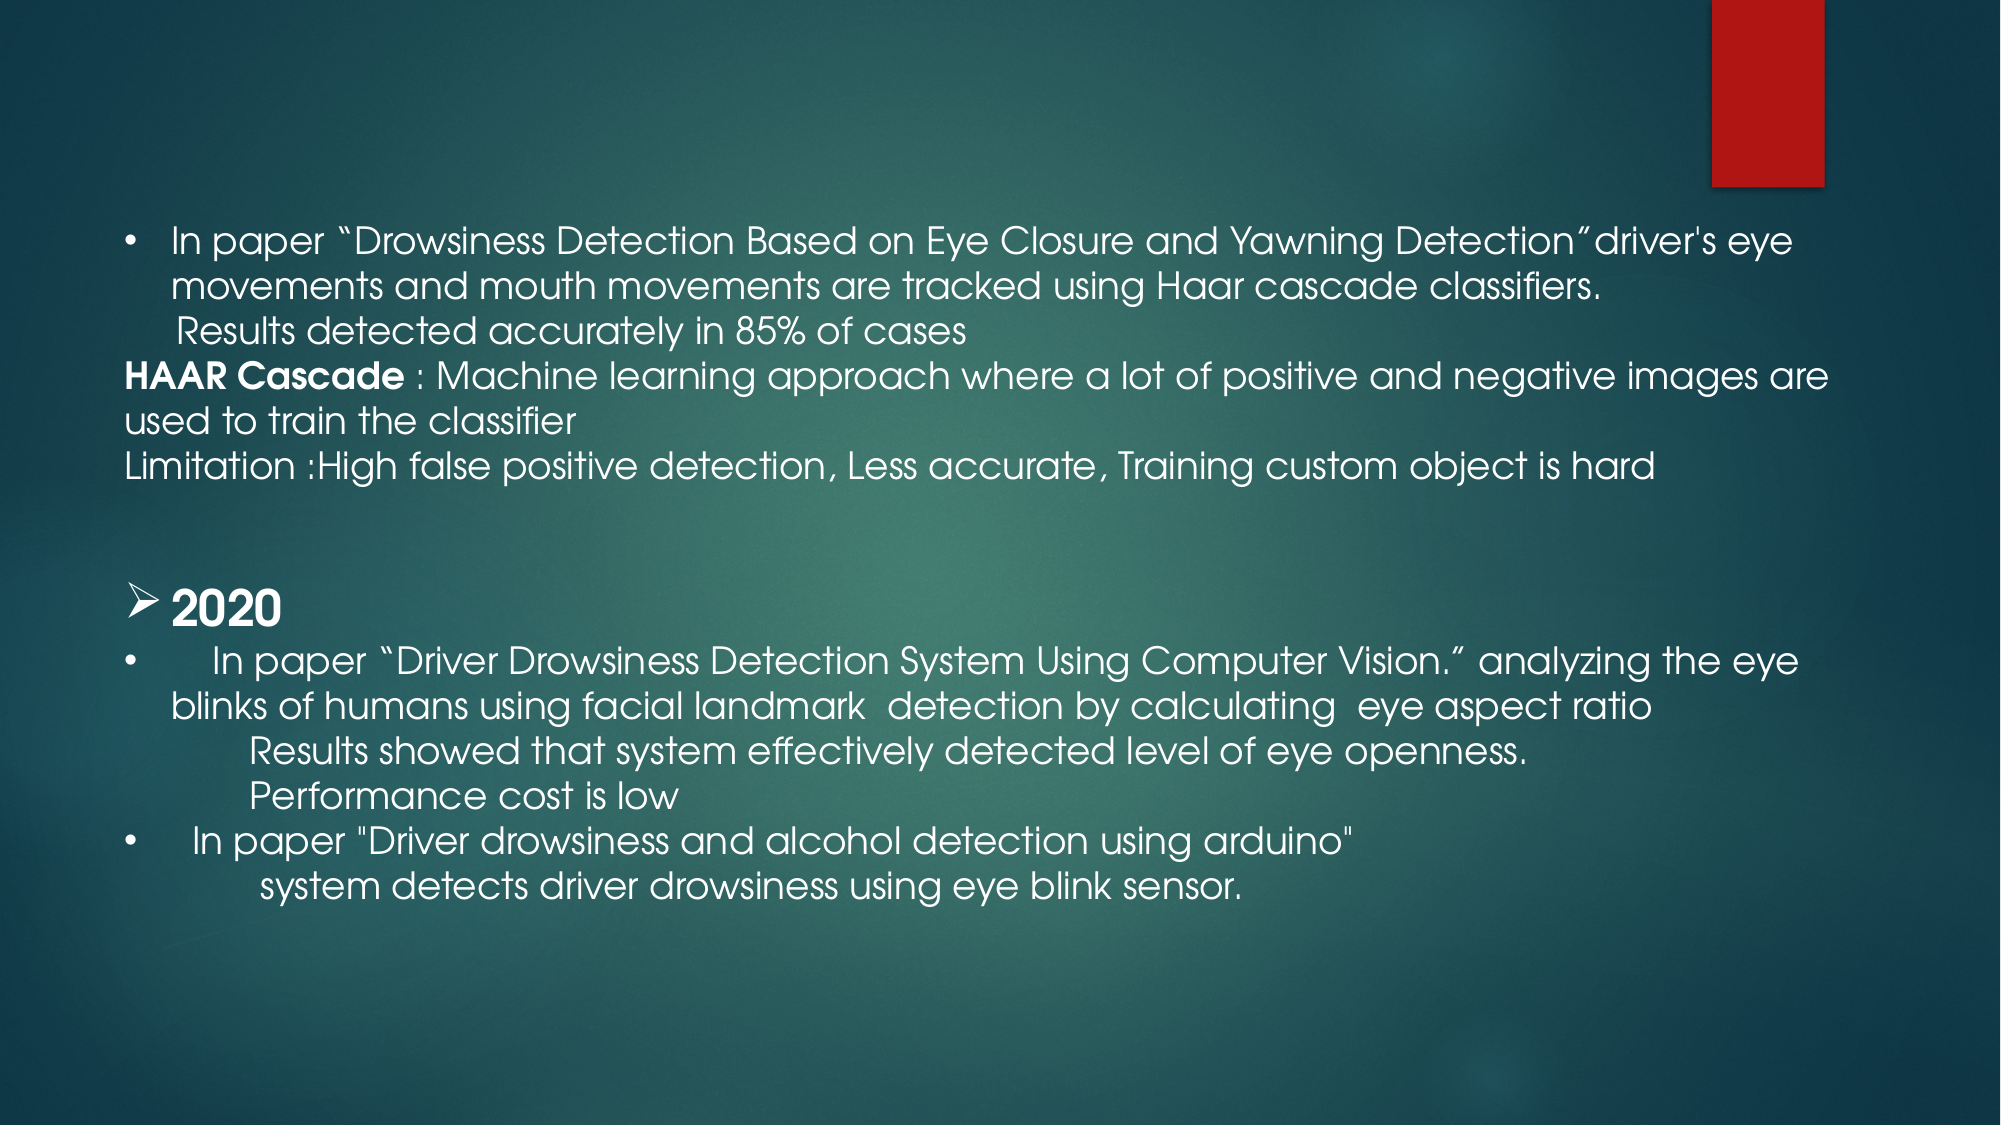

In paper “Drowsiness Detection Based on Eye Closure and Yawning Detection”driver's eye movements and mouth movements are tracked using Haar cascade classifiers.
     Results detected accurately in 85% of cases
HAAR Cascade : Machine learning approach where a lot of positive and negative images are used to train the classifier
Limitation :High false positive detection, Less accurate, Training custom object is hard

2020
    In paper “Driver Drowsiness Detection System Using Computer Vision.” analyzing the eye blinks of humans using facial landmark  detection by calculating  eye aspect ratio
            Results showed that system effectively detected level of eye openness.
            Performance cost is low
  In paper "Driver drowsiness and alcohol detection using arduino"
             system detects driver drowsiness using eye blink sensor.